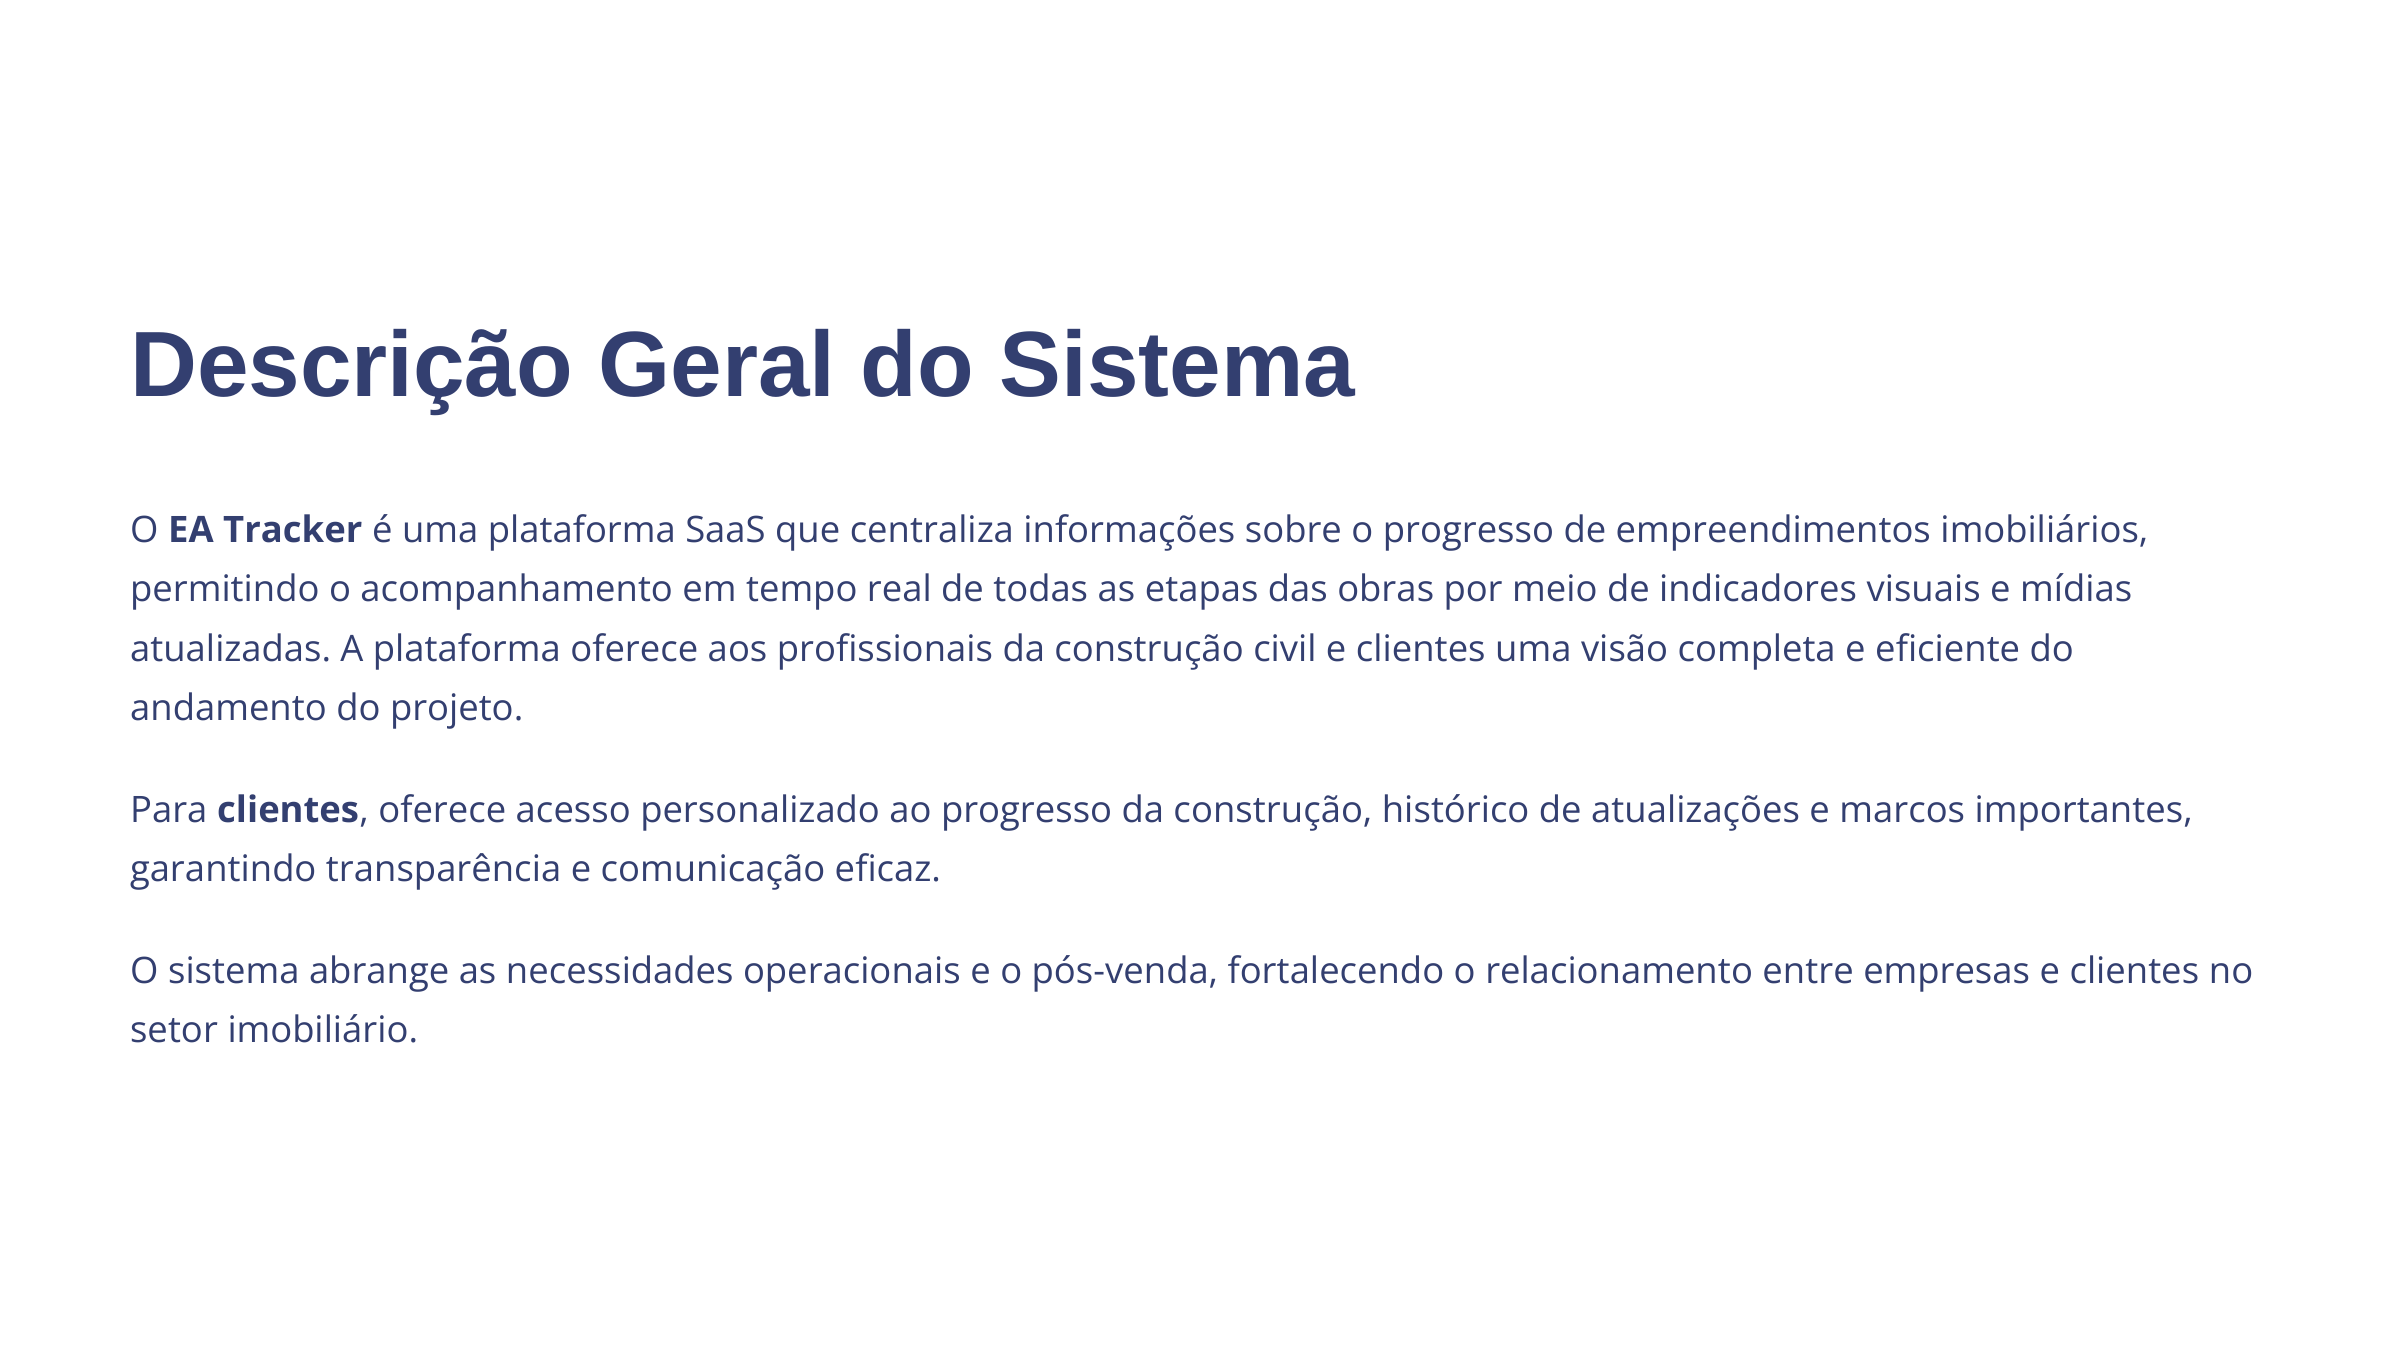

Descrição Geral do Sistema
O EA Tracker é uma plataforma SaaS que centraliza informações sobre o progresso de empreendimentos imobiliários, permitindo o acompanhamento em tempo real de todas as etapas das obras por meio de indicadores visuais e mídias atualizadas. A plataforma oferece aos profissionais da construção civil e clientes uma visão completa e eficiente do andamento do projeto.
Para clientes, oferece acesso personalizado ao progresso da construção, histórico de atualizações e marcos importantes, garantindo transparência e comunicação eficaz.
O sistema abrange as necessidades operacionais e o pós-venda, fortalecendo o relacionamento entre empresas e clientes no setor imobiliário.